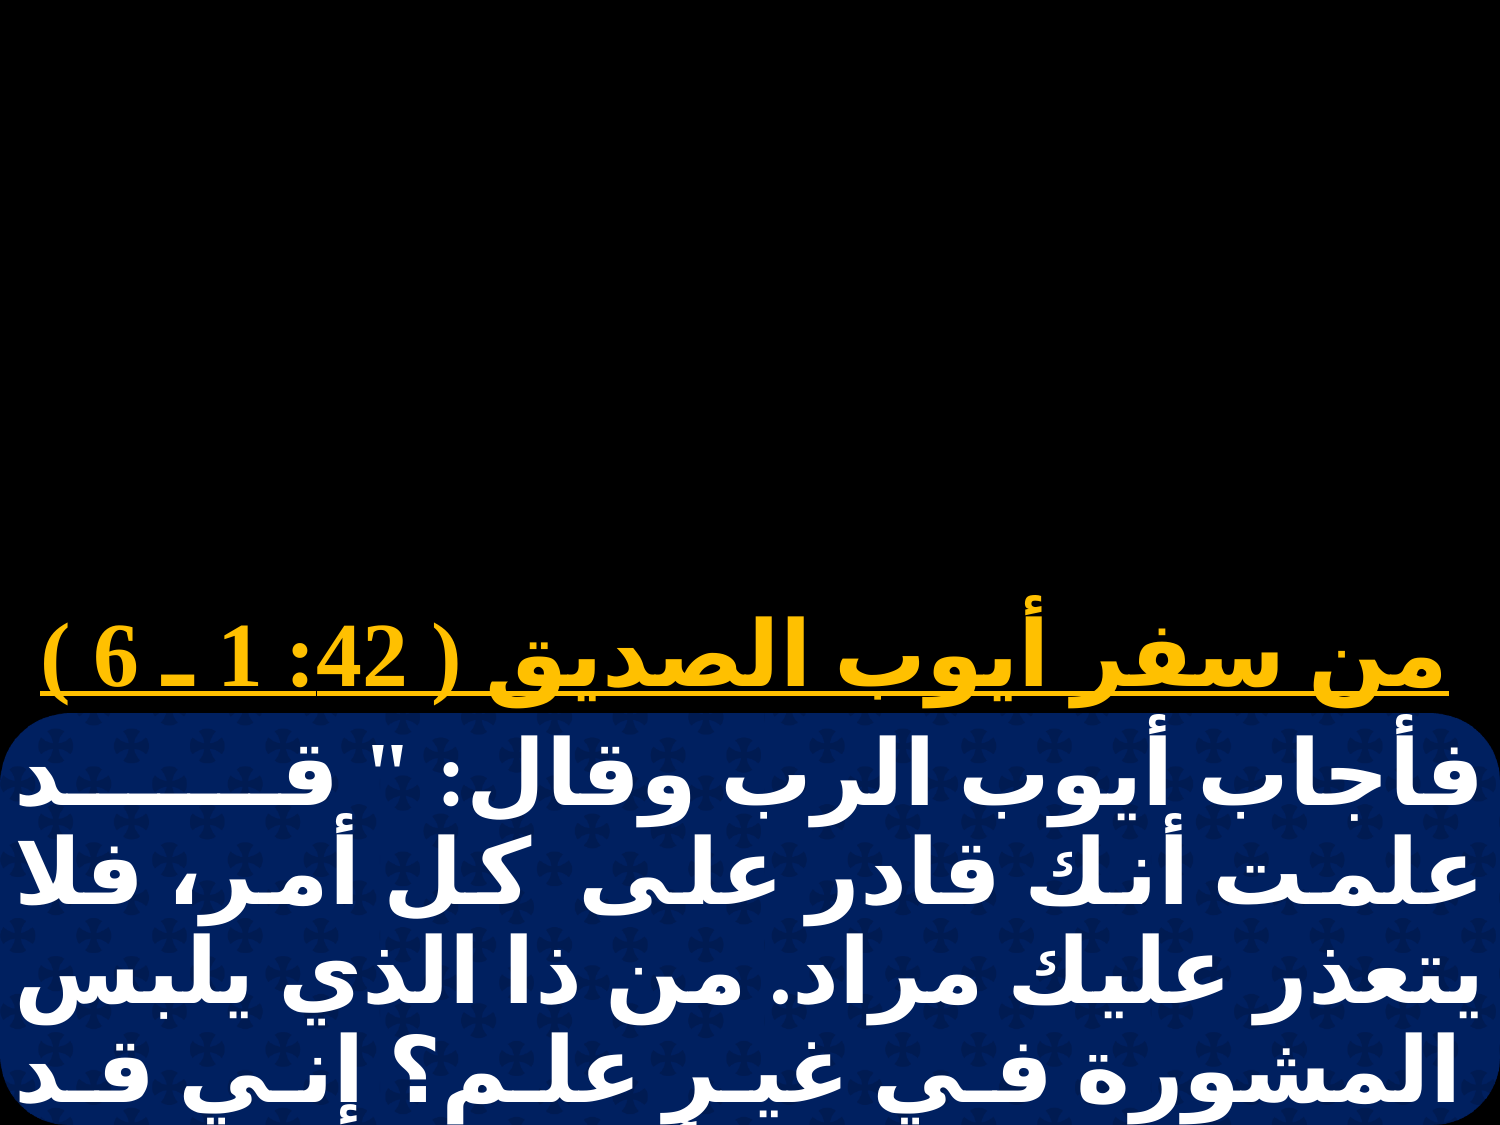

من سفر أيوب الصديق ( 42: 1 ـ 6 )
فأجاب أيوب الرب وقال: " قد علمت أنك قادر على  كل أمر، فلا يتعذر عليك مراد. من ذا الذي يلبس  المشورة في غير علم؟ إني قد نطقت بما لا أدرك،  بمعجزات تفوقني ولا أعلمها إسمع فأتكلم أسألك